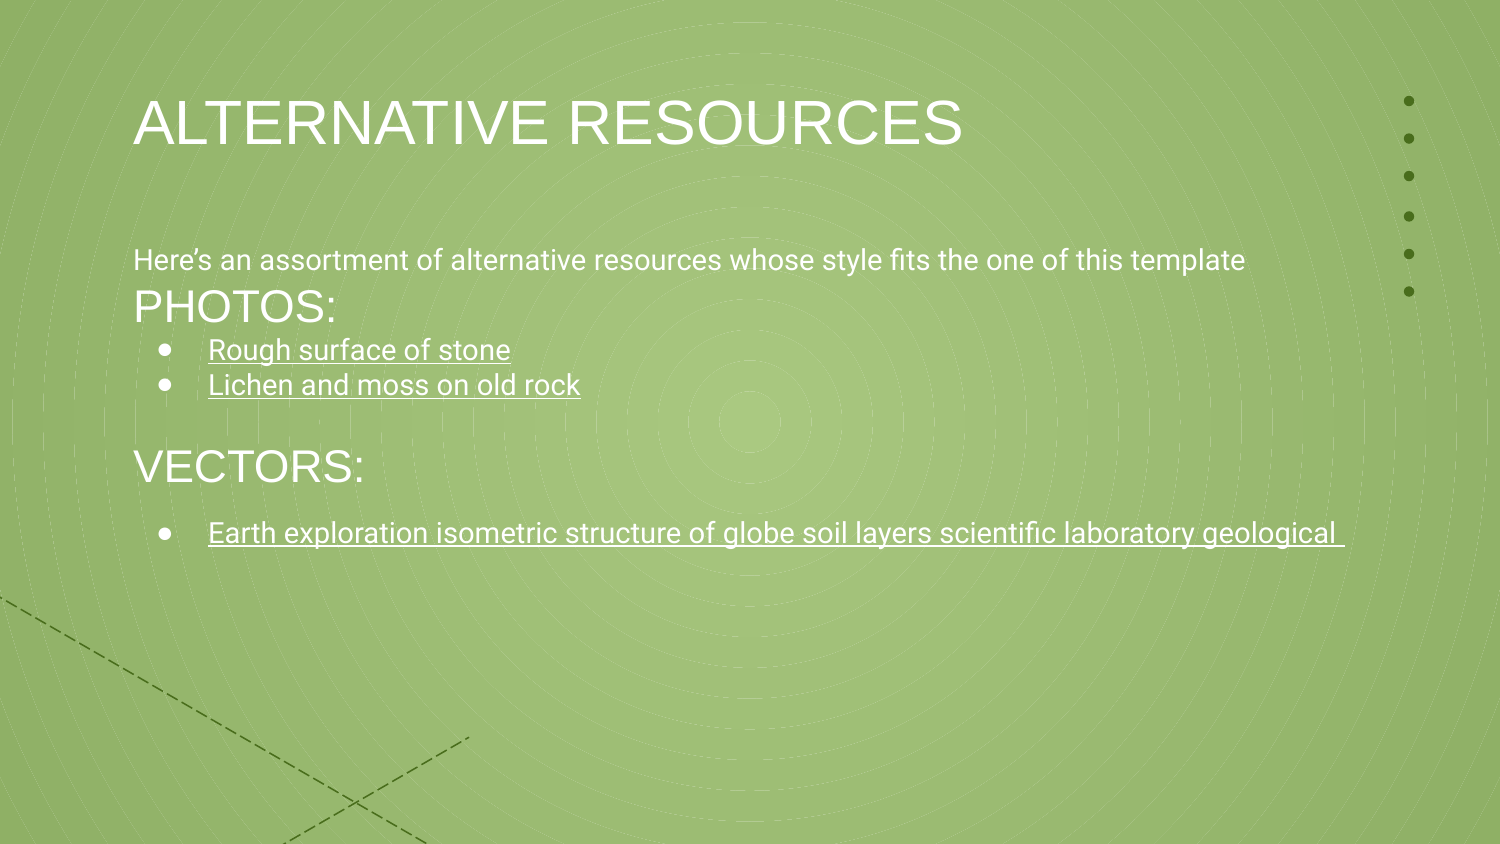

# ALTERNATIVE RESOURCES
Here’s an assortment of alternative resources whose style fits the one of this template
PHOTOS:
Rough surface of stone
Lichen and moss on old rock

VECTORS:
Earth exploration isometric structure of globe soil layers scientific laboratory geological